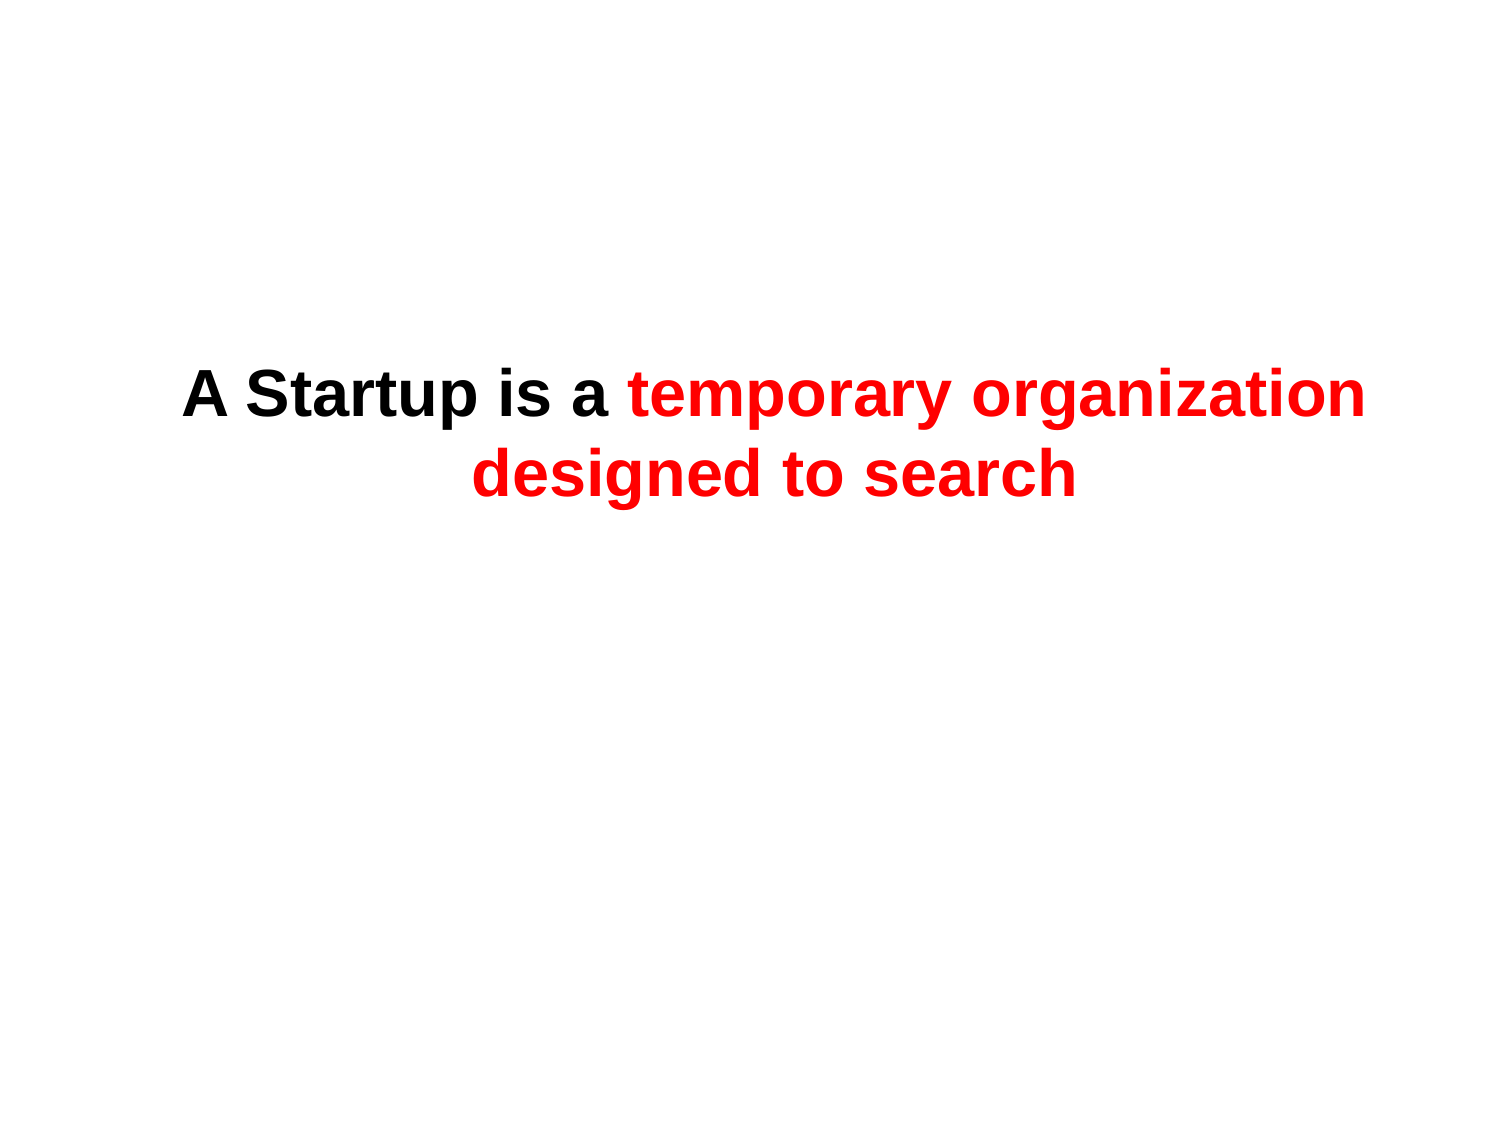

# A Startup is a temporary organization designed to search